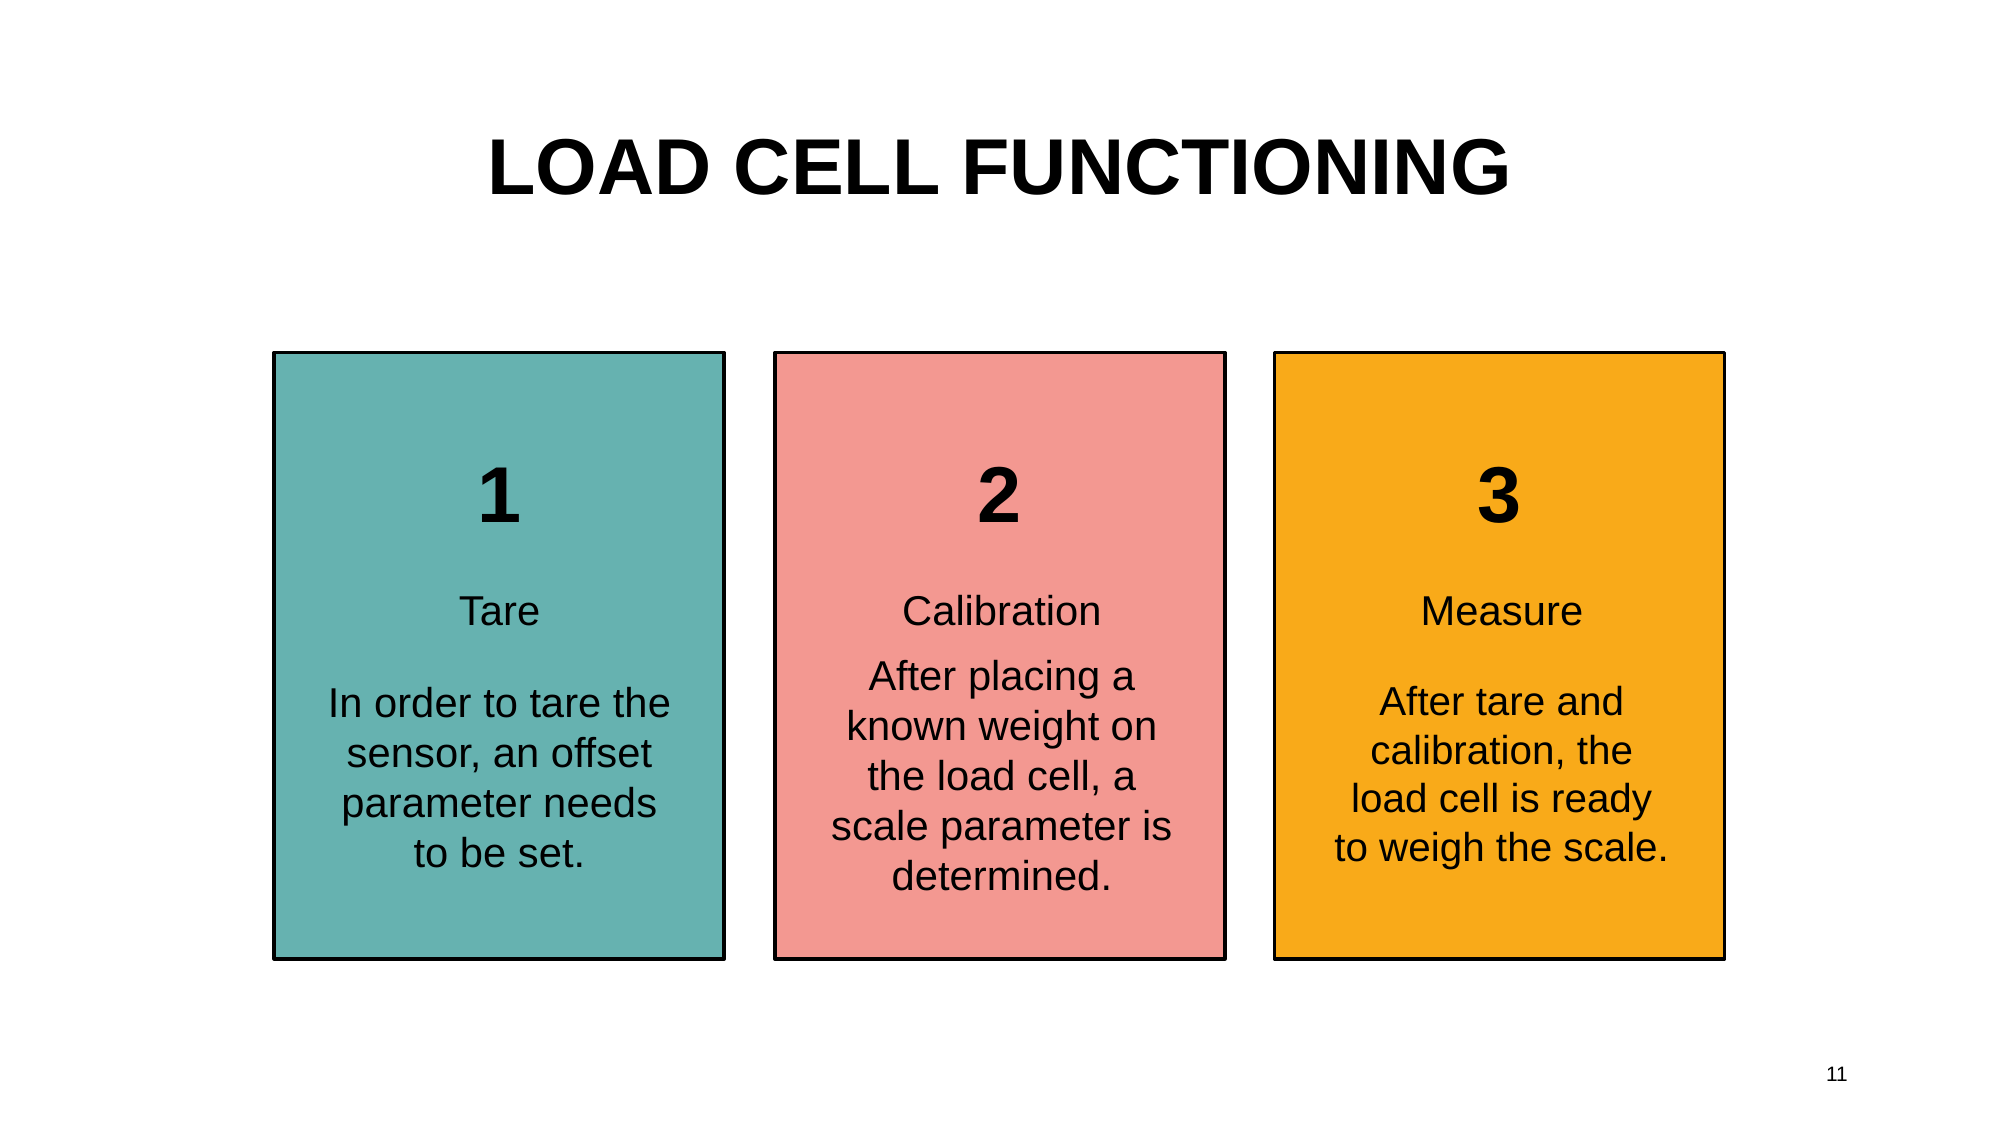

# LOAD CELL FUNCTIONING
3
1
2
Tare
Calibration
Measure
After placing a known weight on the load cell, a scale parameter is determined.
In order to tare the sensor, an offset parameter needs to be set.
After tare and calibration, the load cell is ready to weigh the scale.
11